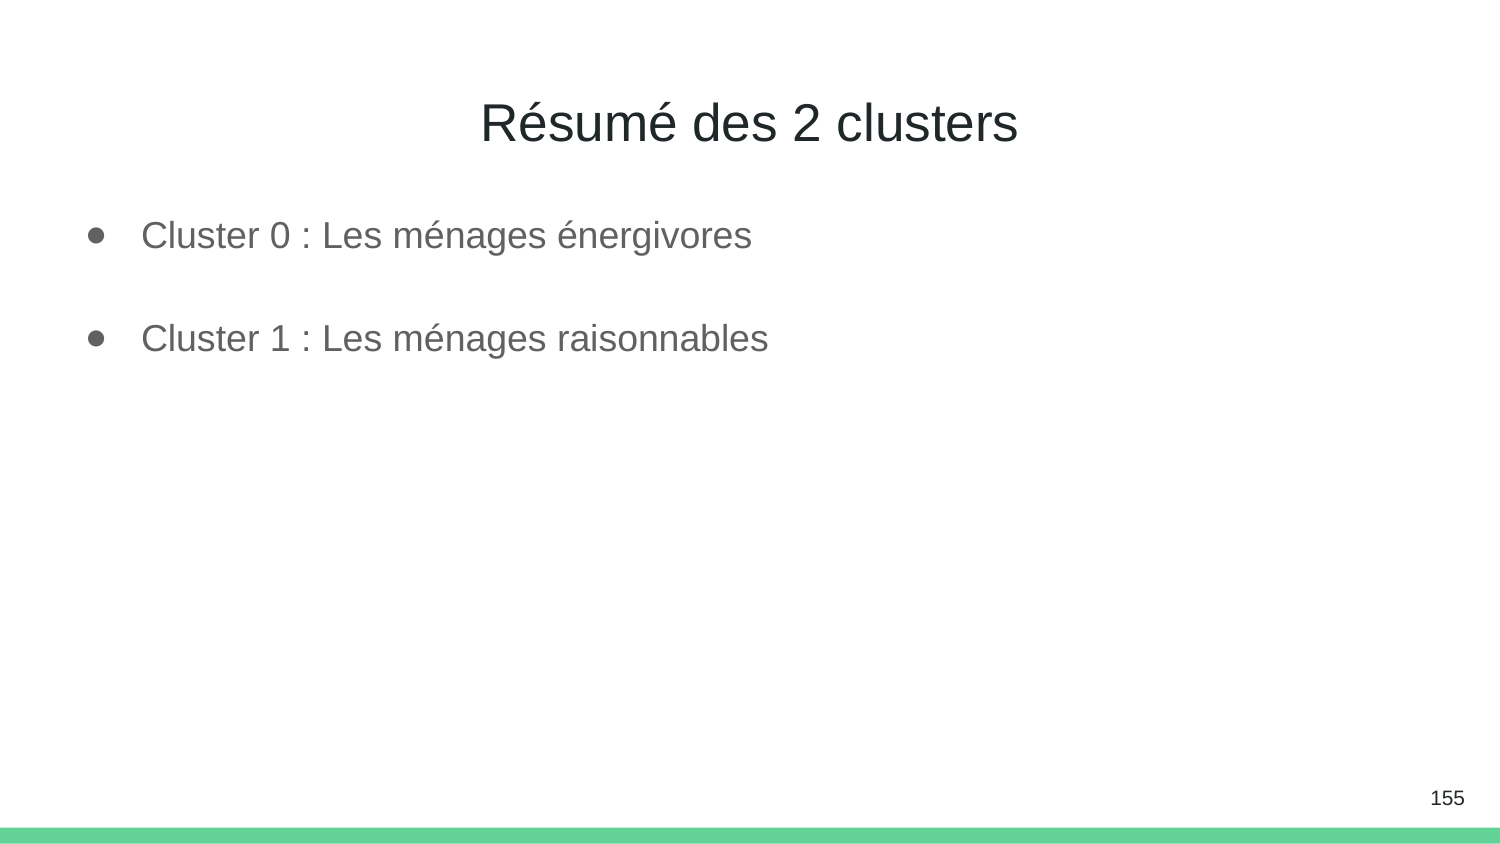

# Résumé des 2 clusters
Cluster 0 : Les ménages énergivores

Cluster 1 : Les ménages raisonnables
155